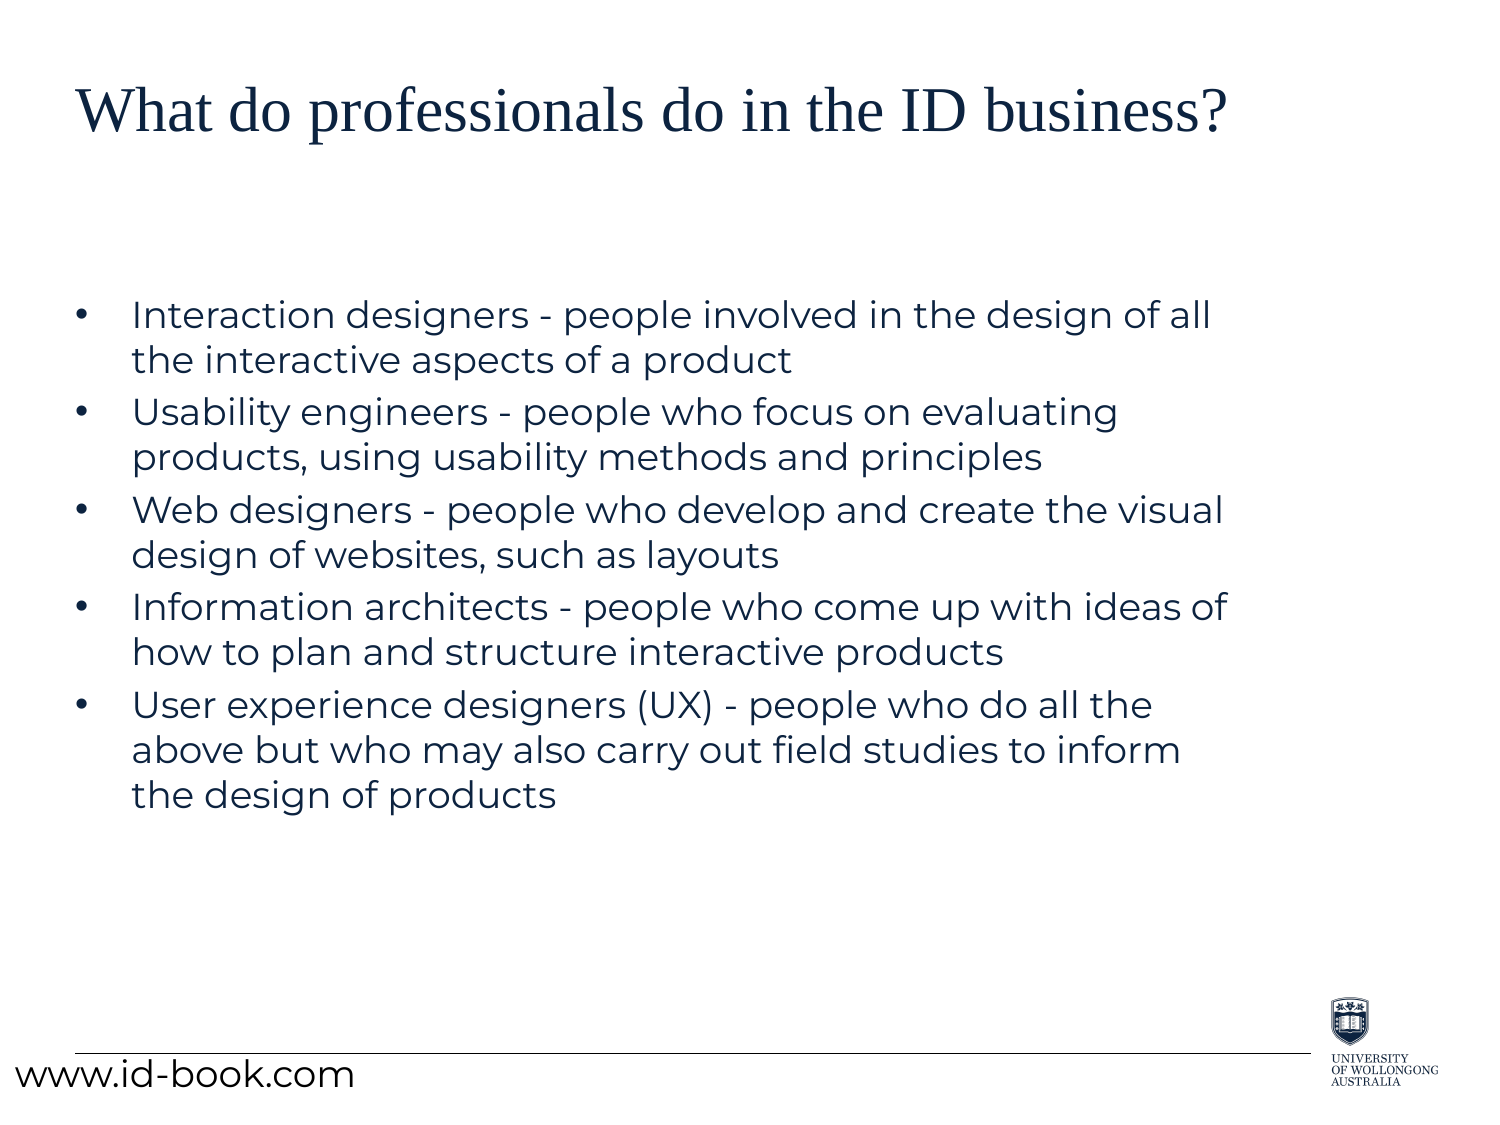

# What do professionals do in the ID business?
Interaction designers - people involved in the design of all the interactive aspects of a product
Usability engineers - people who focus on evaluating products, using usability methods and principles
Web designers - people who develop and create the visual design of websites, such as layouts
Information architects - people who come up with ideas of how to plan and structure interactive products
User experience designers (UX) - people who do all the above but who may also carry out field studies to inform the design of products
www.id-book.com